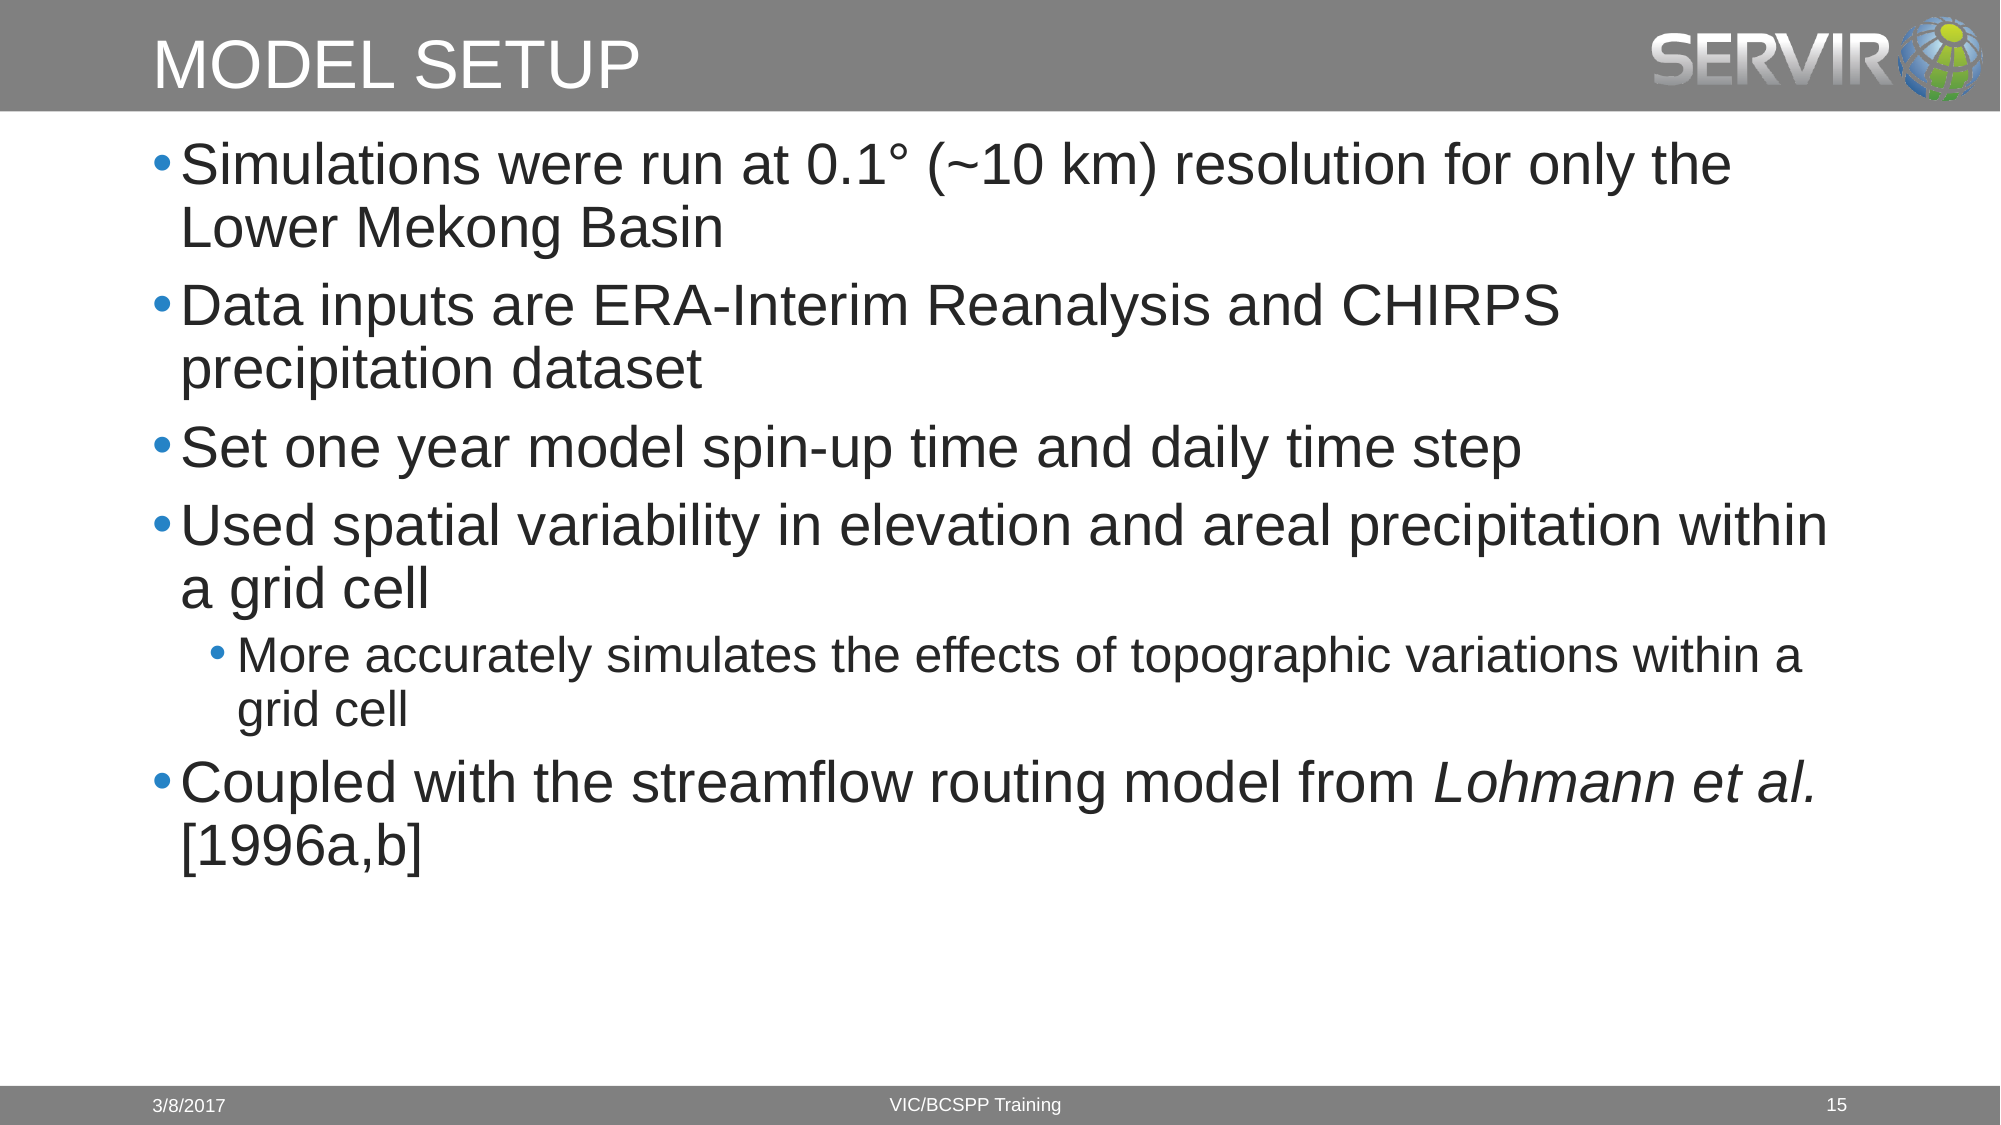

# MODEL SETUP
Simulations were run at 0.1° (~10 km) resolution for only the Lower Mekong Basin
Data inputs are ERA-Interim Reanalysis and CHIRPS precipitation dataset
Set one year model spin-up time and daily time step
Used spatial variability in elevation and areal precipitation within a grid cell
More accurately simulates the effects of topographic variations within a grid cell
Coupled with the streamflow routing model from Lohmann et al. [1996a,b]

VIC/BCSPP Training
15